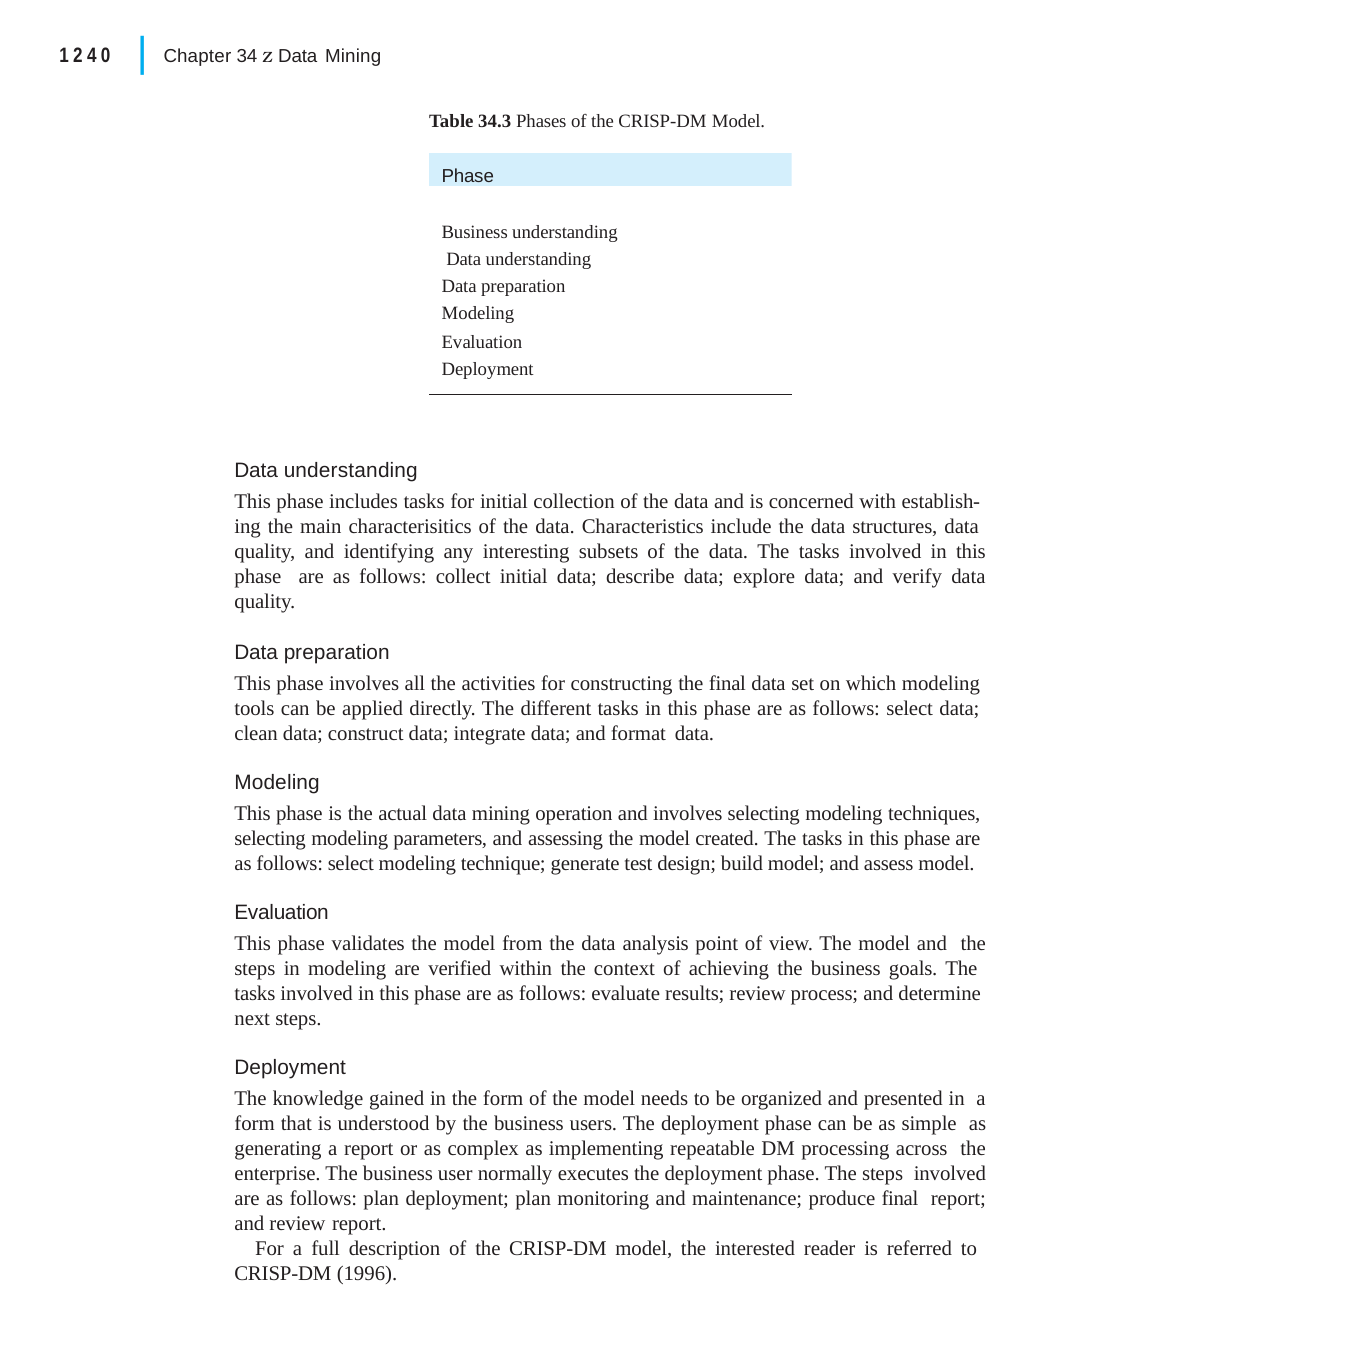

|
1240
Chapter 34 z Data Mining
Table 34.3 Phases of the CRISP-DM Model.
Phase
Business understanding  Data understanding  Data preparation  Modeling
Evaluation  Deployment

Data understanding
This phase includes tasks for initial collection of the data and is concerned with establish-  ing the main characterisitics of the data. Characteristics include the data structures, data  quality, and identifying any interesting subsets of the data. The tasks involved in this phase  are as follows: collect initial data; describe data; explore data; and verify data quality.

Data preparation
This phase involves all the activities for constructing the final data set on which modeling  tools can be applied directly. The different tasks in this phase are as follows: select data;  clean data; construct data; integrate data; and format data.

Modeling
This phase is the actual data mining operation and involves selecting modeling techniques,  selecting modeling parameters, and assessing the model created. The tasks in this phase are  as follows: select modeling technique; generate test design; build model; and assess model.

Evaluation
This phase validates the model from the data analysis point of view. The model and  the steps in modeling are verified within the context of achieving the business goals. The  tasks involved in this phase are as follows: evaluate results; review process; and determine  next steps.

Deployment
The knowledge gained in the form of the model needs to be organized and presented in  a form that is understood by the business users. The deployment phase can be as simple  as generating a report or as complex as implementing repeatable DM processing across  the enterprise. The business user normally executes the deployment phase. The steps  involved are as follows: plan deployment; plan monitoring and maintenance; produce final  report; and review report.
For a full description of the CRISP-DM model, the interested reader is referred to  CRISP-DM (1996).